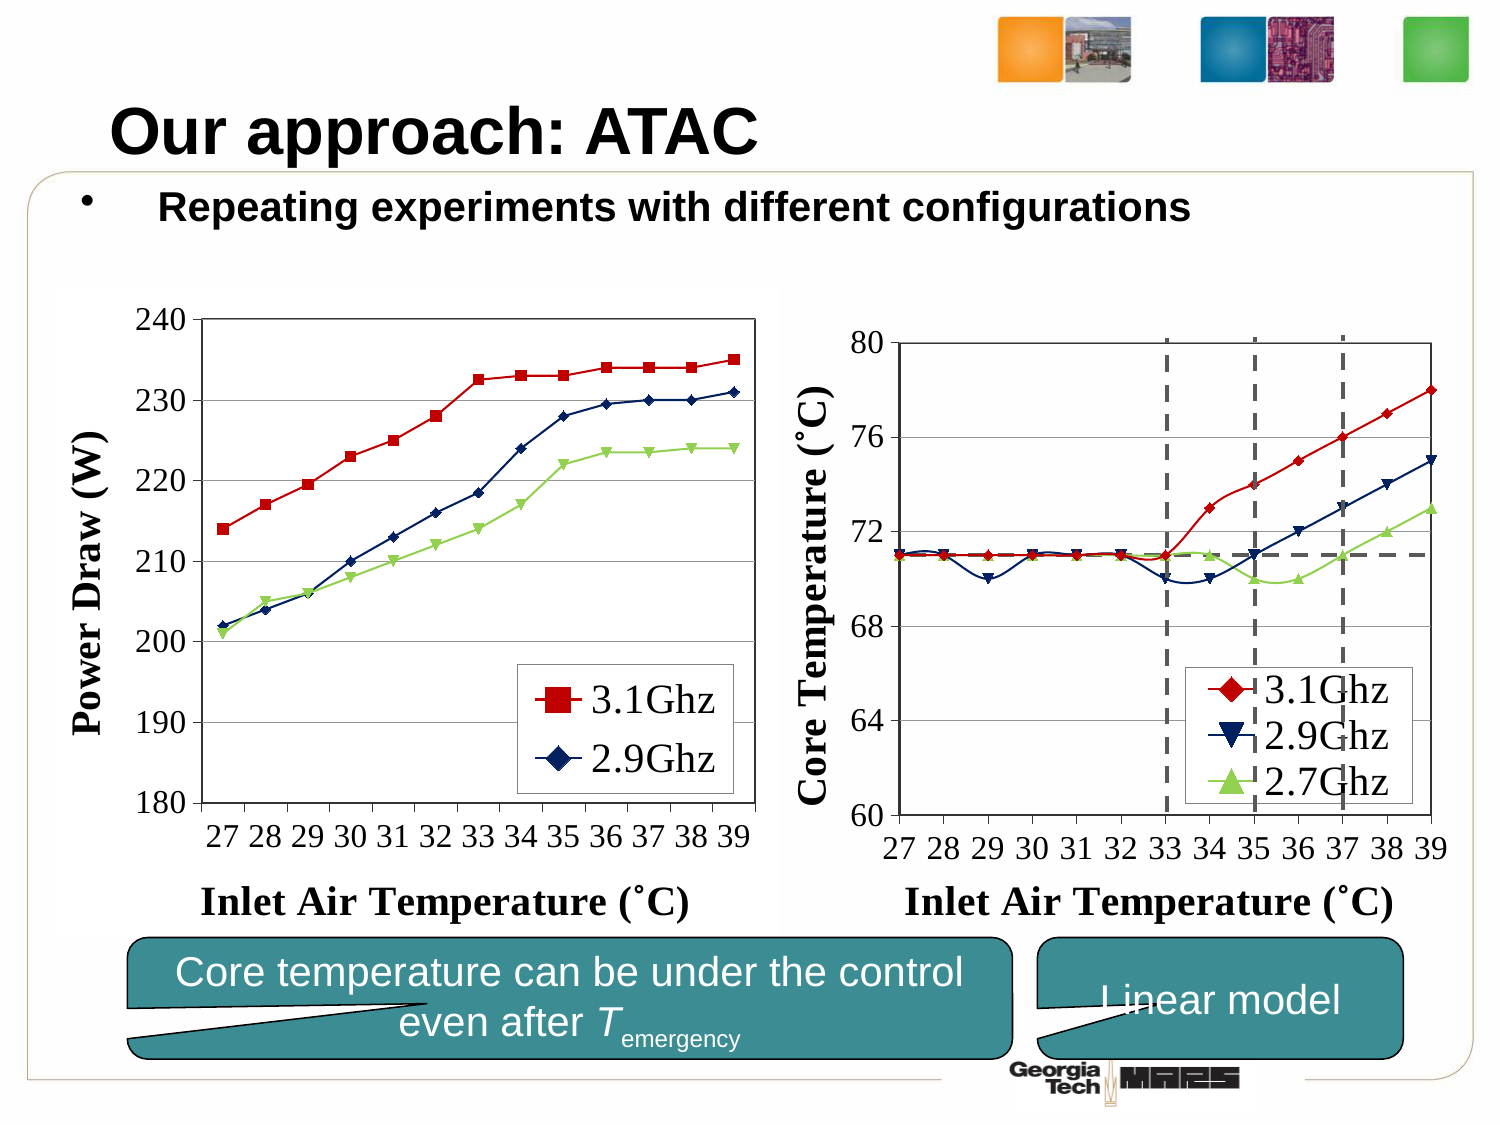

Repeating experiments with different configurations
Our approach: ATAC

### Chart

| Category | 3.1Ghz | 2.9Ghz | 2.7Ghz |
|---|---|---|---|
| 27 | 214.0 | 202.0 | 201.0 |
| 28 | 217.0 | 204.0 | 205.0 |
| 29 | 219.5 | 206.0 | 206.0 |
| 30 | 223.0 | 210.0 | 208.0 |
| 31 | 225.0 | 213.0 | 210.0 |
| 32 | 228.0 | 216.0 | 212.0 |
| 33 | 232.5 | 218.5 | 214.0 |
| 34 | 233.0 | 224.0 | 217.0 |
| 35 | 233.0 | 228.0 | 222.0 |
| 36 | 234.0 | 229.5 | 223.5 |
| 37 | 234.0 | 230.0 | 223.5 |
| 38 | 234.0 | 230.0 | 224.0 |
| 39 | 235.0 | 231.0 | 224.0 |

### Chart

| Category | 3.1Ghz | 2.9Ghz | 2.7Ghz |
|---|---|---|---|
Core temperature can be under the control
even after Temergency
Linear model
24